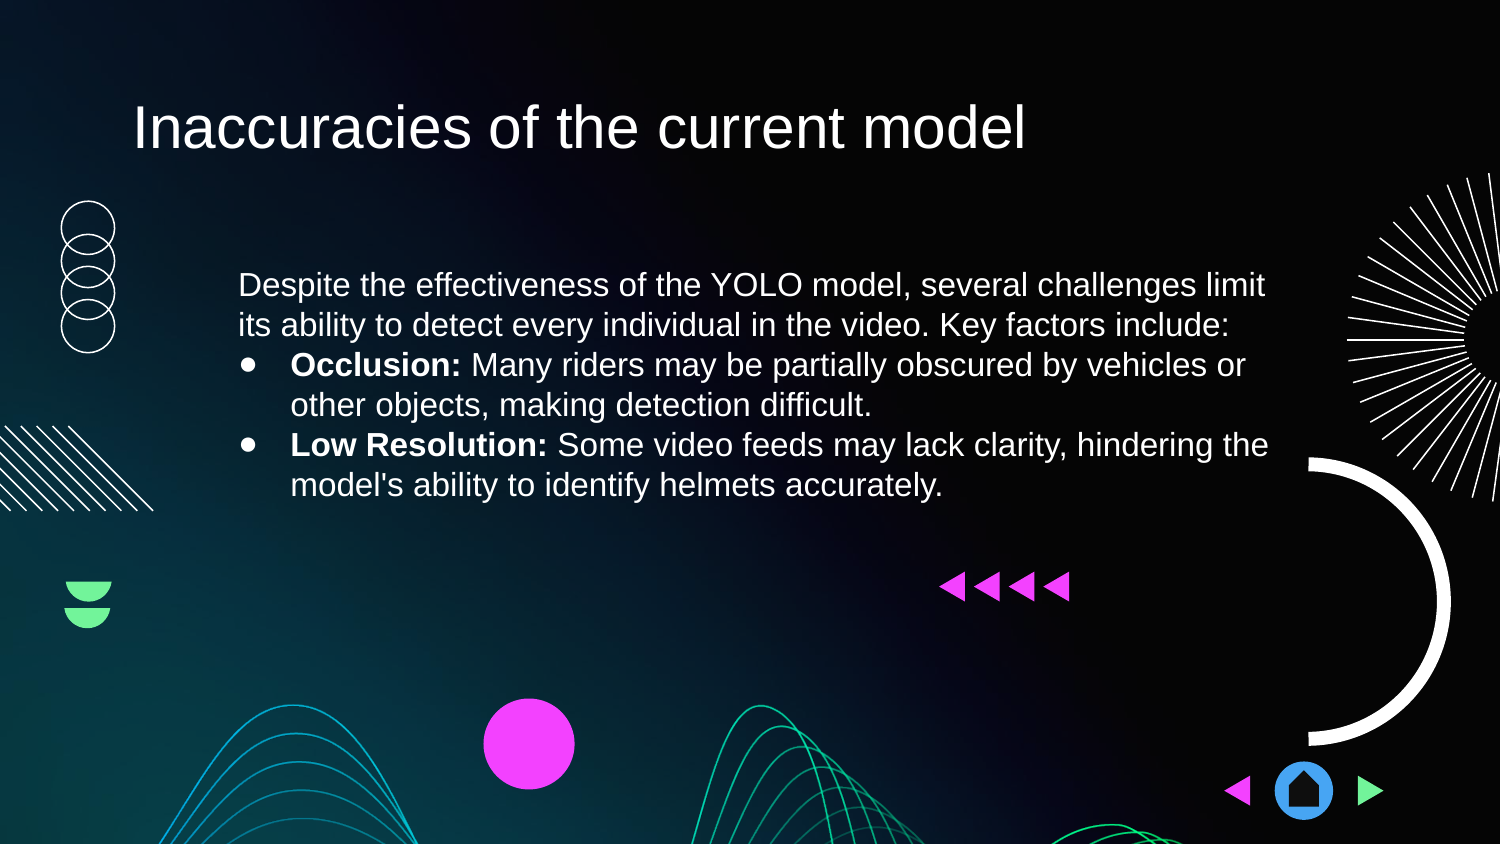

# Inaccuracies of the current model
Despite the effectiveness of the YOLO model, several challenges limit its ability to detect every individual in the video. Key factors include:
Occlusion: Many riders may be partially obscured by vehicles or other objects, making detection difficult.
Low Resolution: Some video feeds may lack clarity, hindering the model's ability to identify helmets accurately.